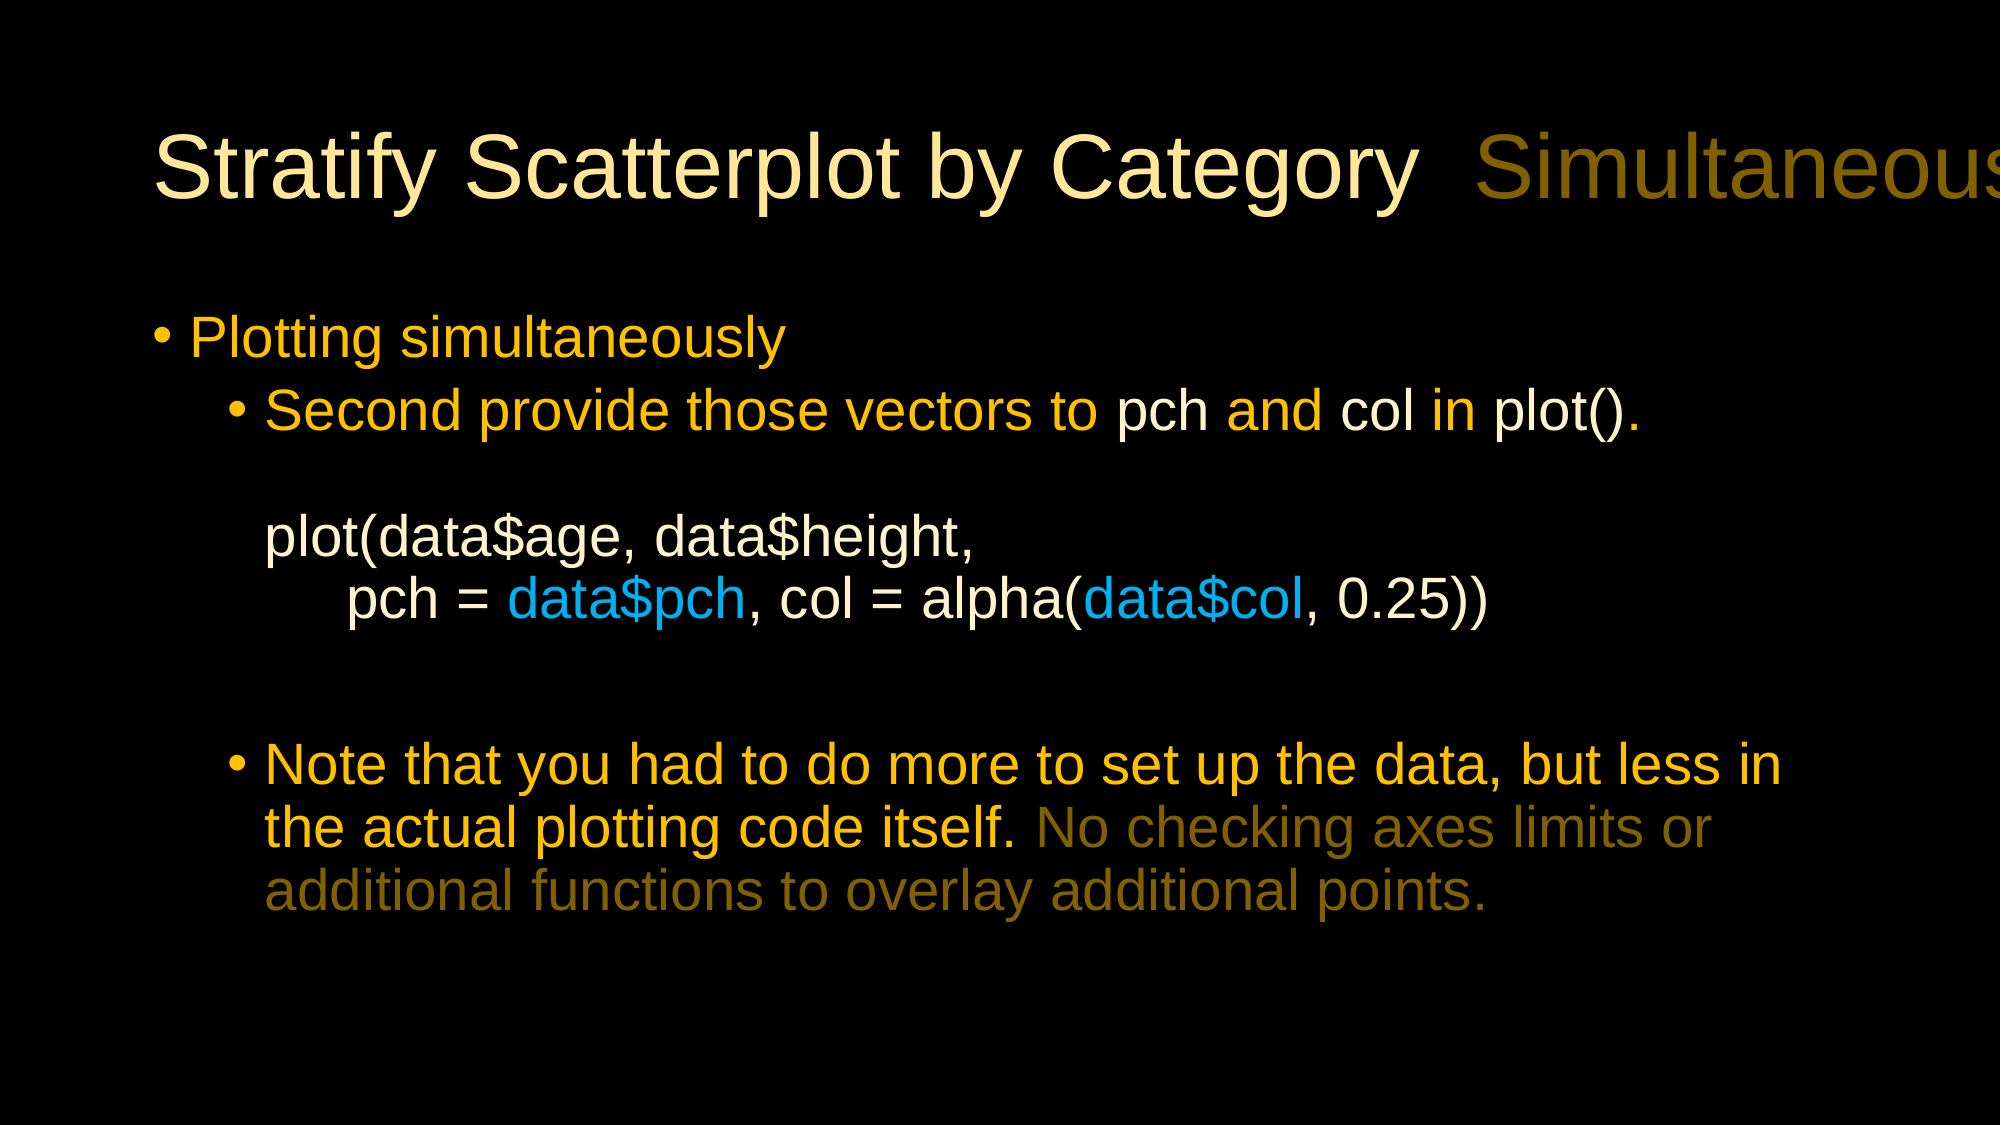

# Stratify Scatterplot by Category  Simultaneous
Plotting simultaneously
Second provide those vectors to pch and col in plot().
plot(data$age, data$height,
     pch = data$pch, col = alpha(data$col, 0.25))

Note that you had to do more to set up the data, but less in the actual plotting code itself. No checking axes limits or additional functions to overlay additional points.